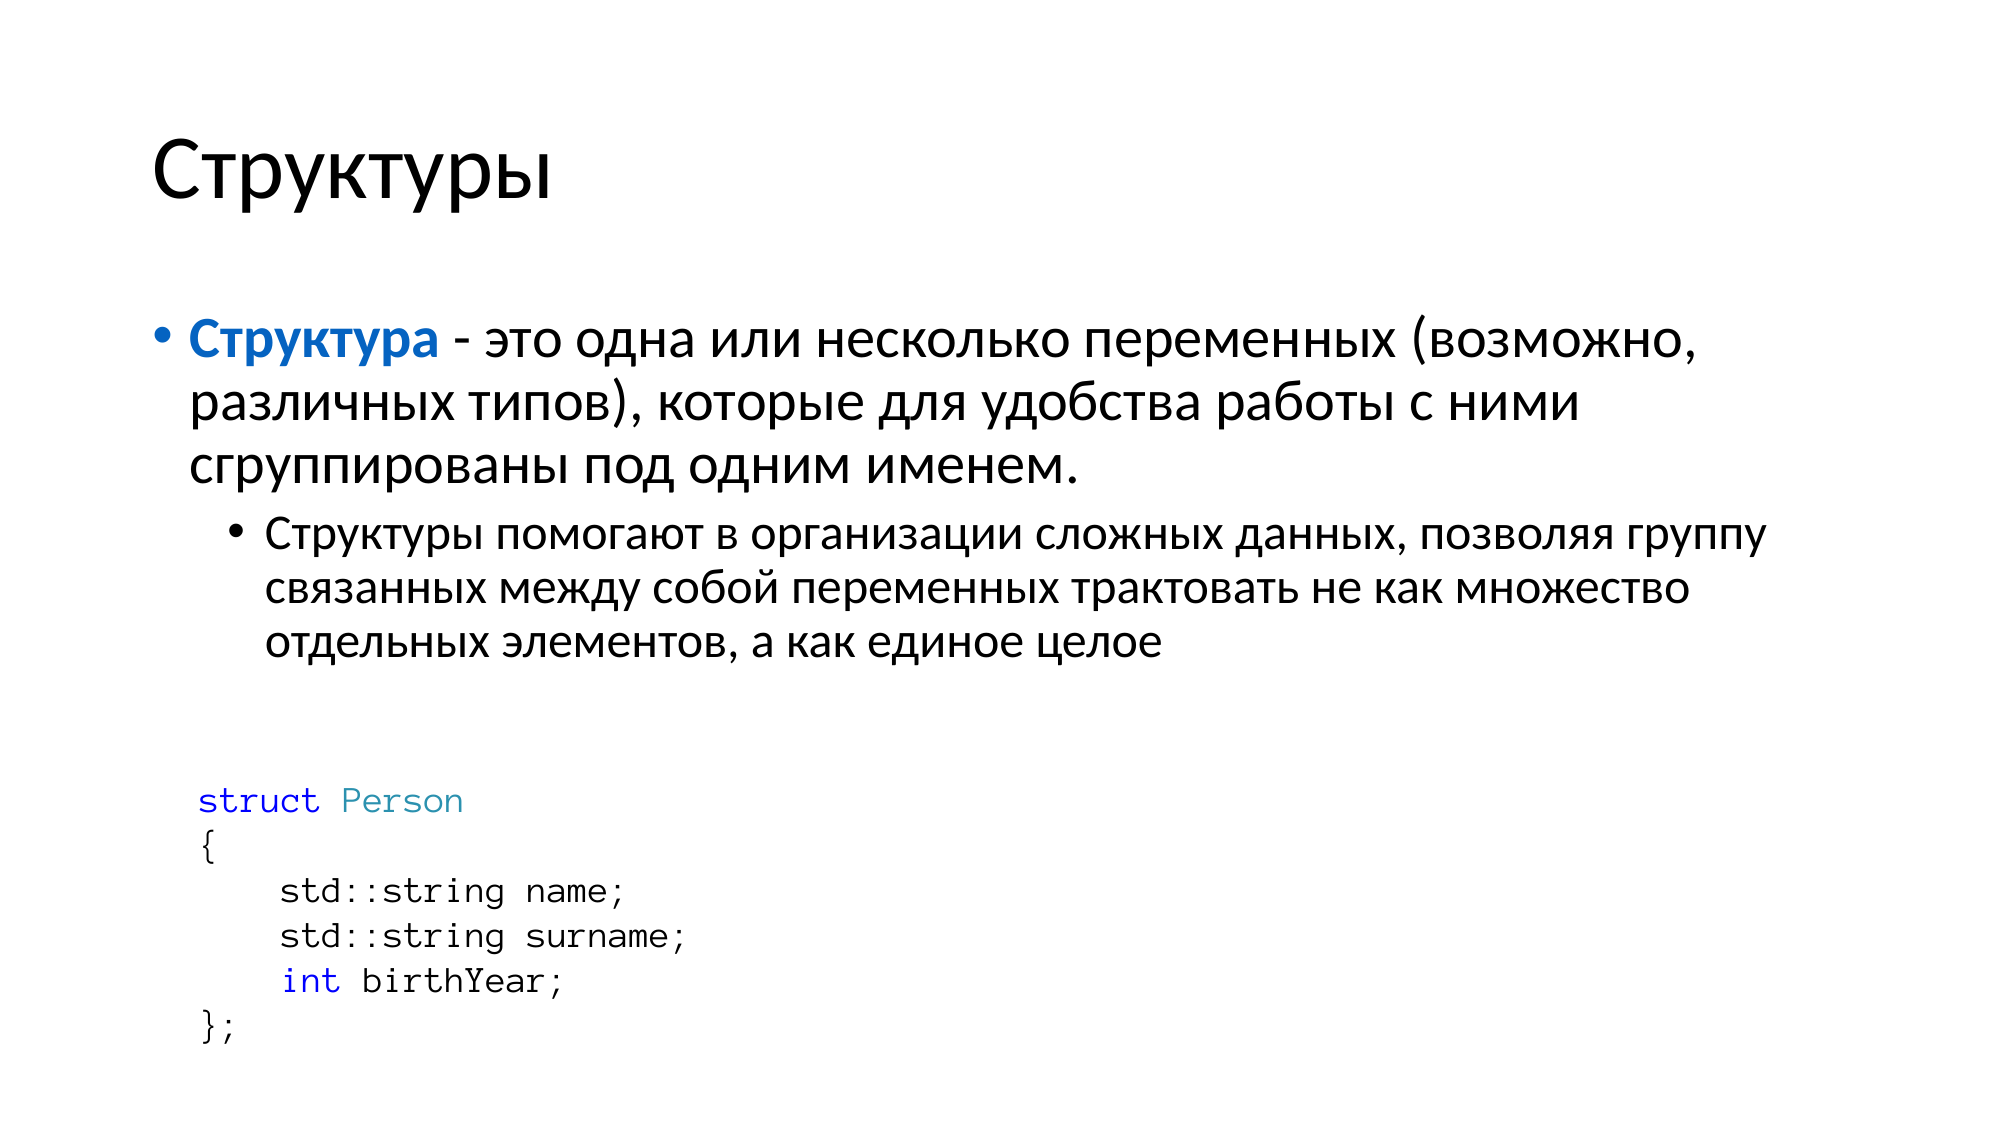

# Структуры
Структура - это одна или несколько переменных (возможно, различных типов), которые для удобства работы с ними сгруппированы под одним именем.
Структуры помогают в организации сложных данных, позволяя группу связанных между собой переменных трактовать не как множество отдельных элементов, а как единое целое
struct Person
{
    std::string name;
    std::string surname;
    int birthYear;
};